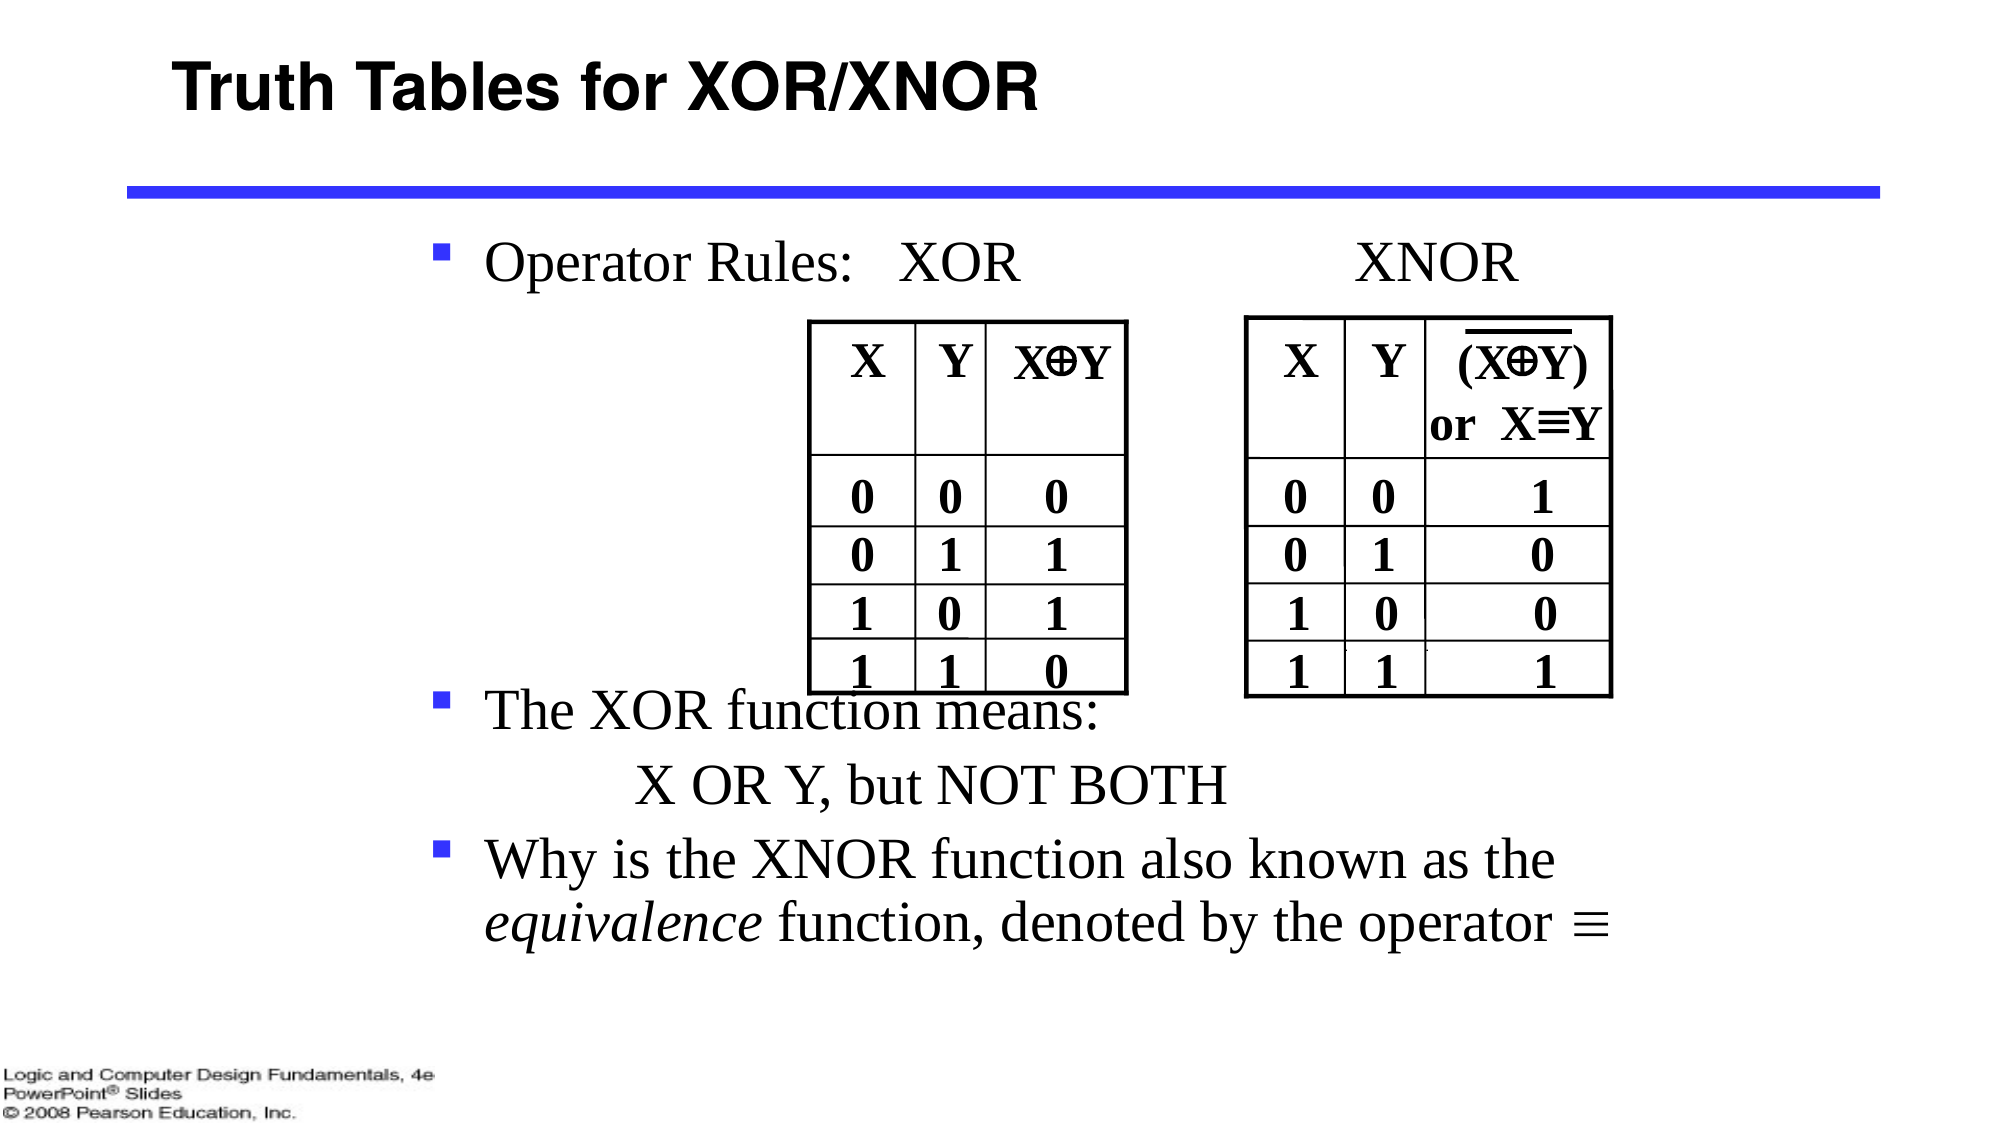

# Truth Tables for XOR/XNOR
Operator Rules:   XOR                       XNOR

The XOR function means:
		X OR Y, but NOT BOTH
Why is the XNOR function also known as the equivalence function, denoted by the operator ≡

⊕
(X
Y)

X

Y

≡
or  X
Y

0

0

1

0

1

0

1

0

0

1

1

1

⊕
X

Y

X
Y

0

0

0

0

1

1

1

0

1

1

1

0